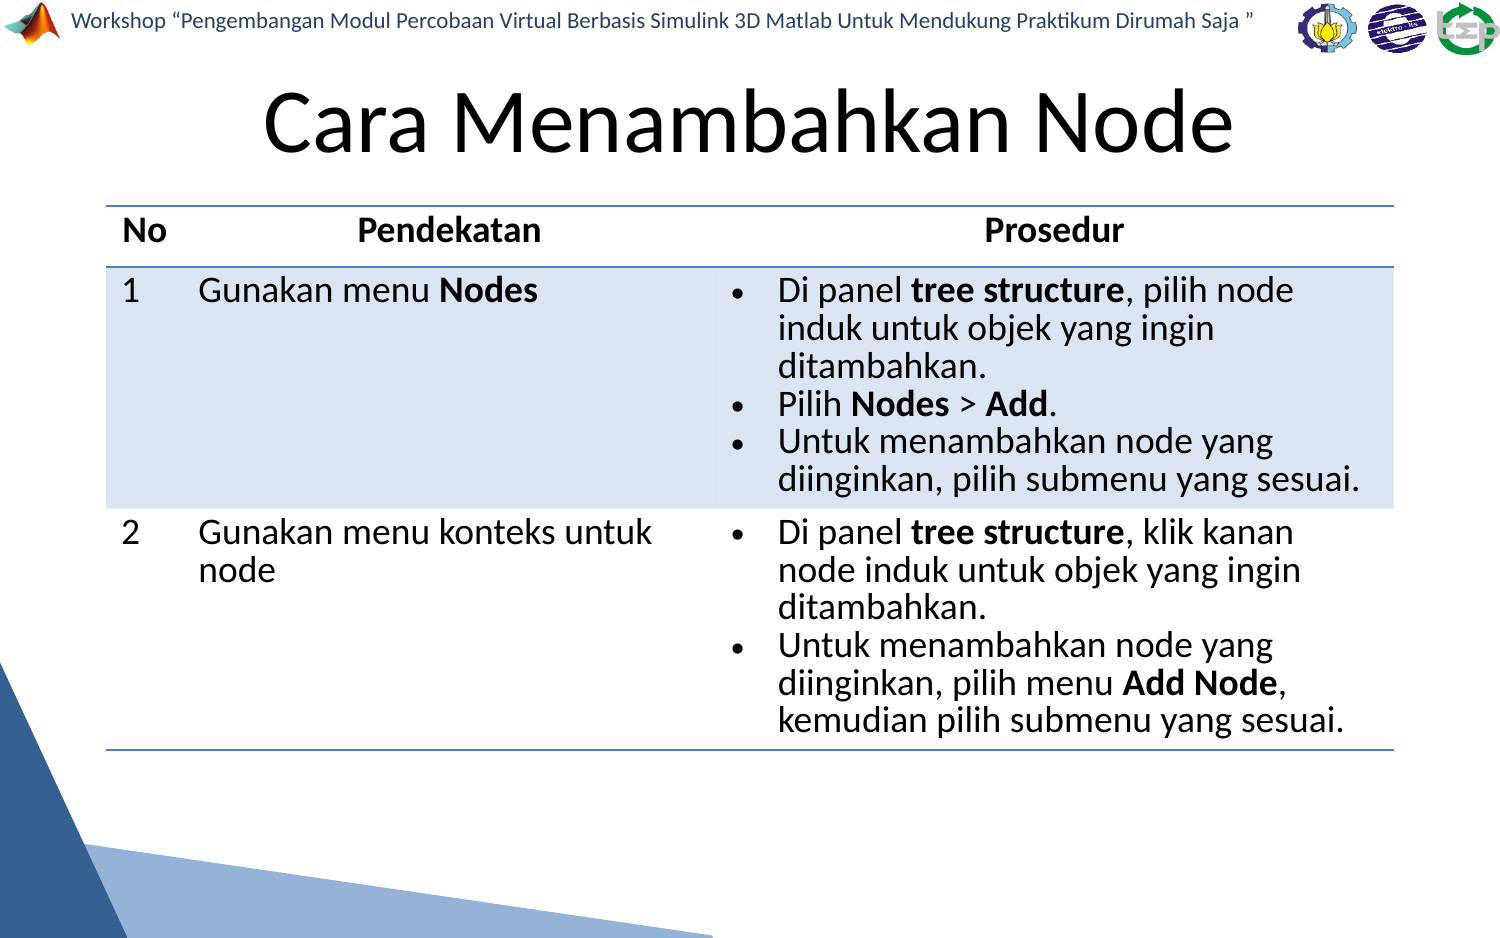

# Cara Menambahkan Node
| No | Pendekatan | Prosedur |
| --- | --- | --- |
| 1 | Gunakan menu Nodes | Di panel tree structure, pilih node induk untuk objek yang ingin ditambahkan. Pilih Nodes > Add. Untuk menambahkan node yang diinginkan, pilih submenu yang sesuai. |
| 2 | Gunakan menu konteks untuk node | Di panel tree structure, klik kanan node induk untuk objek yang ingin ditambahkan. Untuk menambahkan node yang diinginkan, pilih menu Add Node, kemudian pilih submenu yang sesuai. |